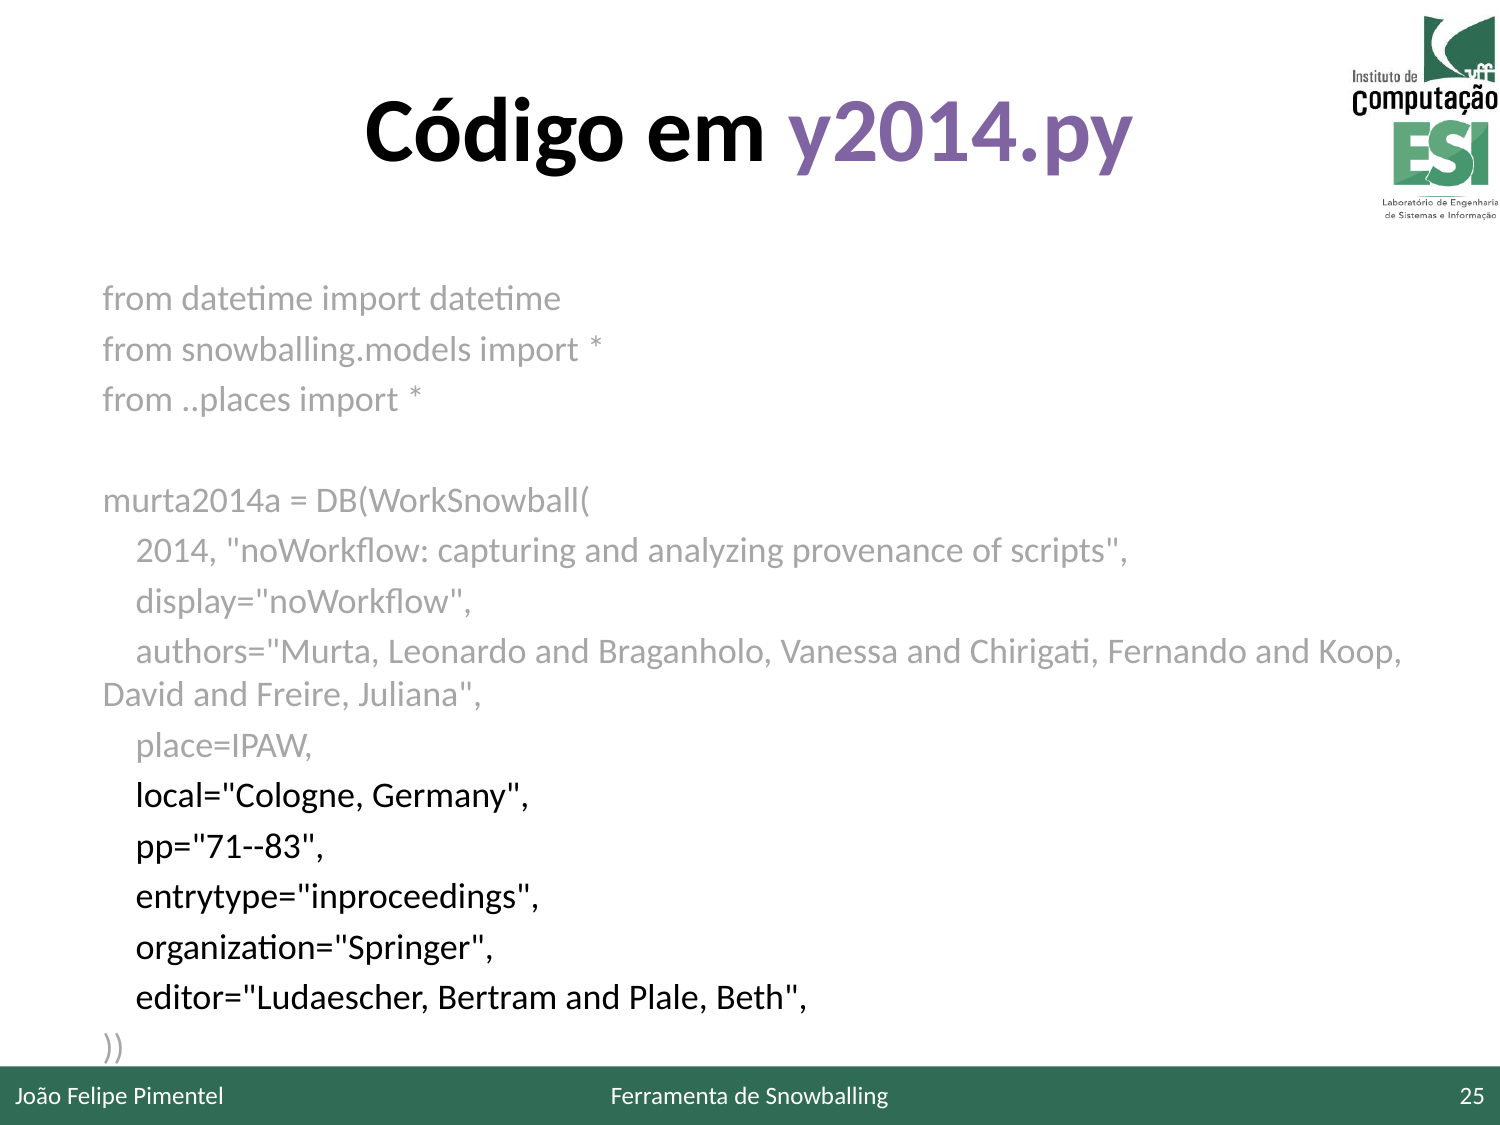

# Código em y2014.py
from datetime import datetime
from snowballing.models import *
from ..places import *

murta2014a = DB(WorkSnowball(
    2014, "noWorkflow: capturing and analyzing provenance of scripts",
    display="noWorkflow",
    authors="Murta, Leonardo and Braganholo, Vanessa and Chirigati, Fernando and Koop, David and Freire, Juliana",
    place=IPAW,
    local="Cologne, Germany",
    pp="71--83",
    entrytype="inproceedings",
    organization="Springer",
    editor="Ludaescher, Bertram and Plale, Beth",
))

João Felipe Pimentel
Ferramenta de Snowballing
25